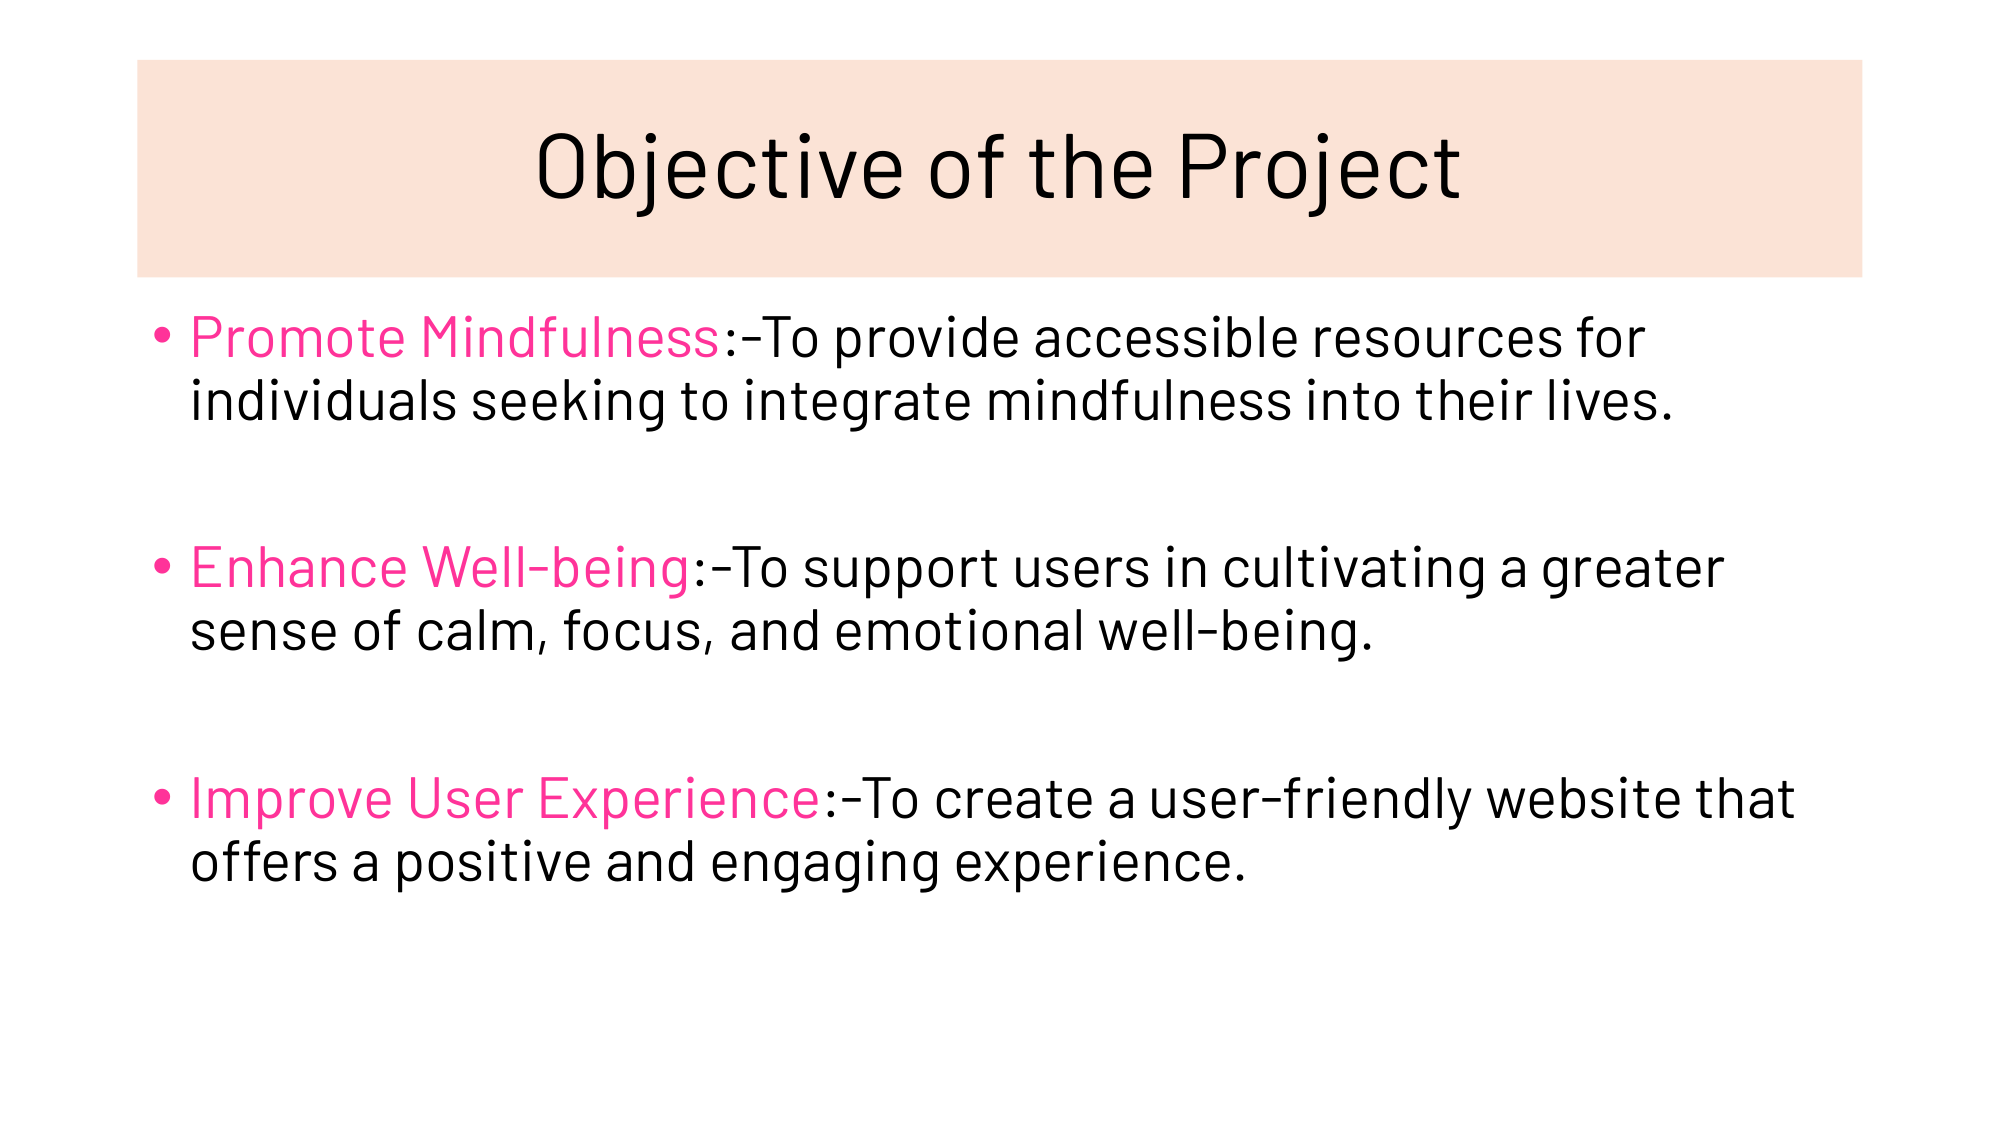

# Objective of the Project
Promote Mindfulness:-To provide accessible resources for individuals seeking to integrate mindfulness into their lives.

Enhance Well-being:-To support users in cultivating a greater sense of calm, focus, and emotional well-being.

Improve User Experience:-To create a user-friendly website that offers a positive and engaging experience.